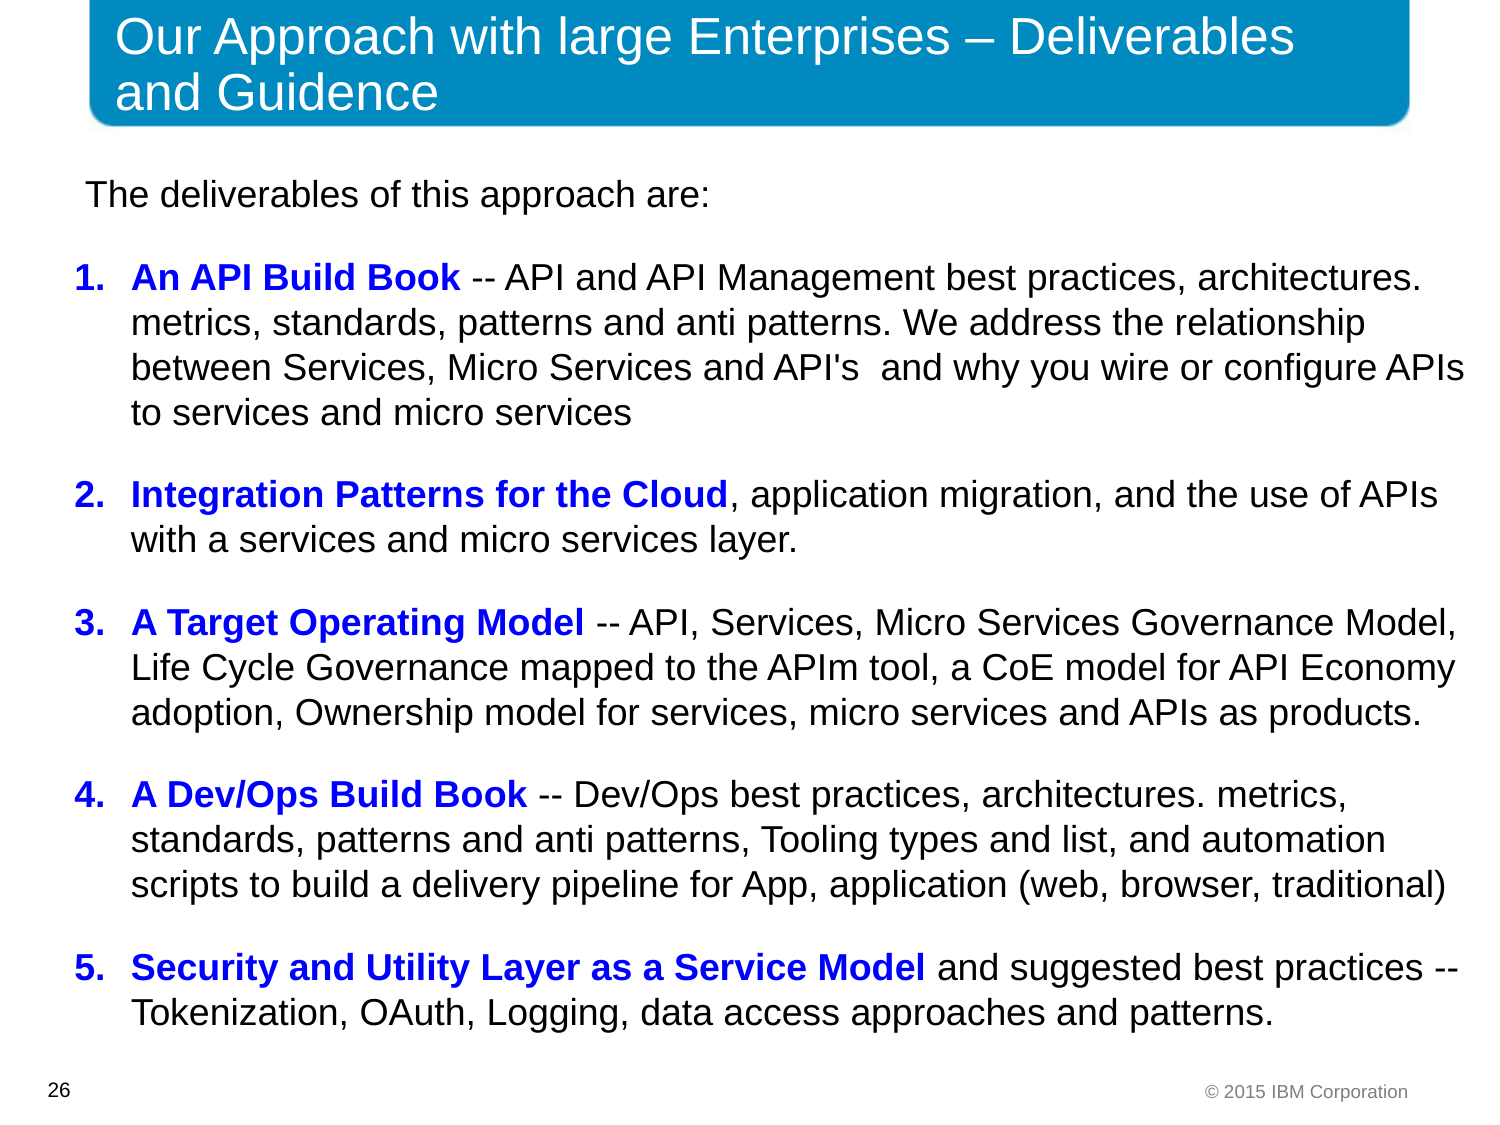

Our Approach with large Enterprises – Deliverables and Guidence
 The deliverables of this approach are:
An API Build Book -- API and API Management best practices, architectures. metrics, standards, patterns and anti patterns. We address the relationship between Services, Micro Services and API's  and why you wire or configure APIs to services and micro services
Integration Patterns for the Cloud, application migration, and the use of APIs with a services and micro services layer.
A Target Operating Model -- API, Services, Micro Services Governance Model, Life Cycle Governance mapped to the APIm tool, a CoE model for API Economy adoption, Ownership model for services, micro services and APIs as products.
A Dev/Ops Build Book -- Dev/Ops best practices, architectures. metrics, standards, patterns and anti patterns, Tooling types and list, and automation scripts to build a delivery pipeline for App, application (web, browser, traditional)
Security and Utility Layer as a Service Model and suggested best practices -- Tokenization, OAuth, Logging, data access approaches and patterns.